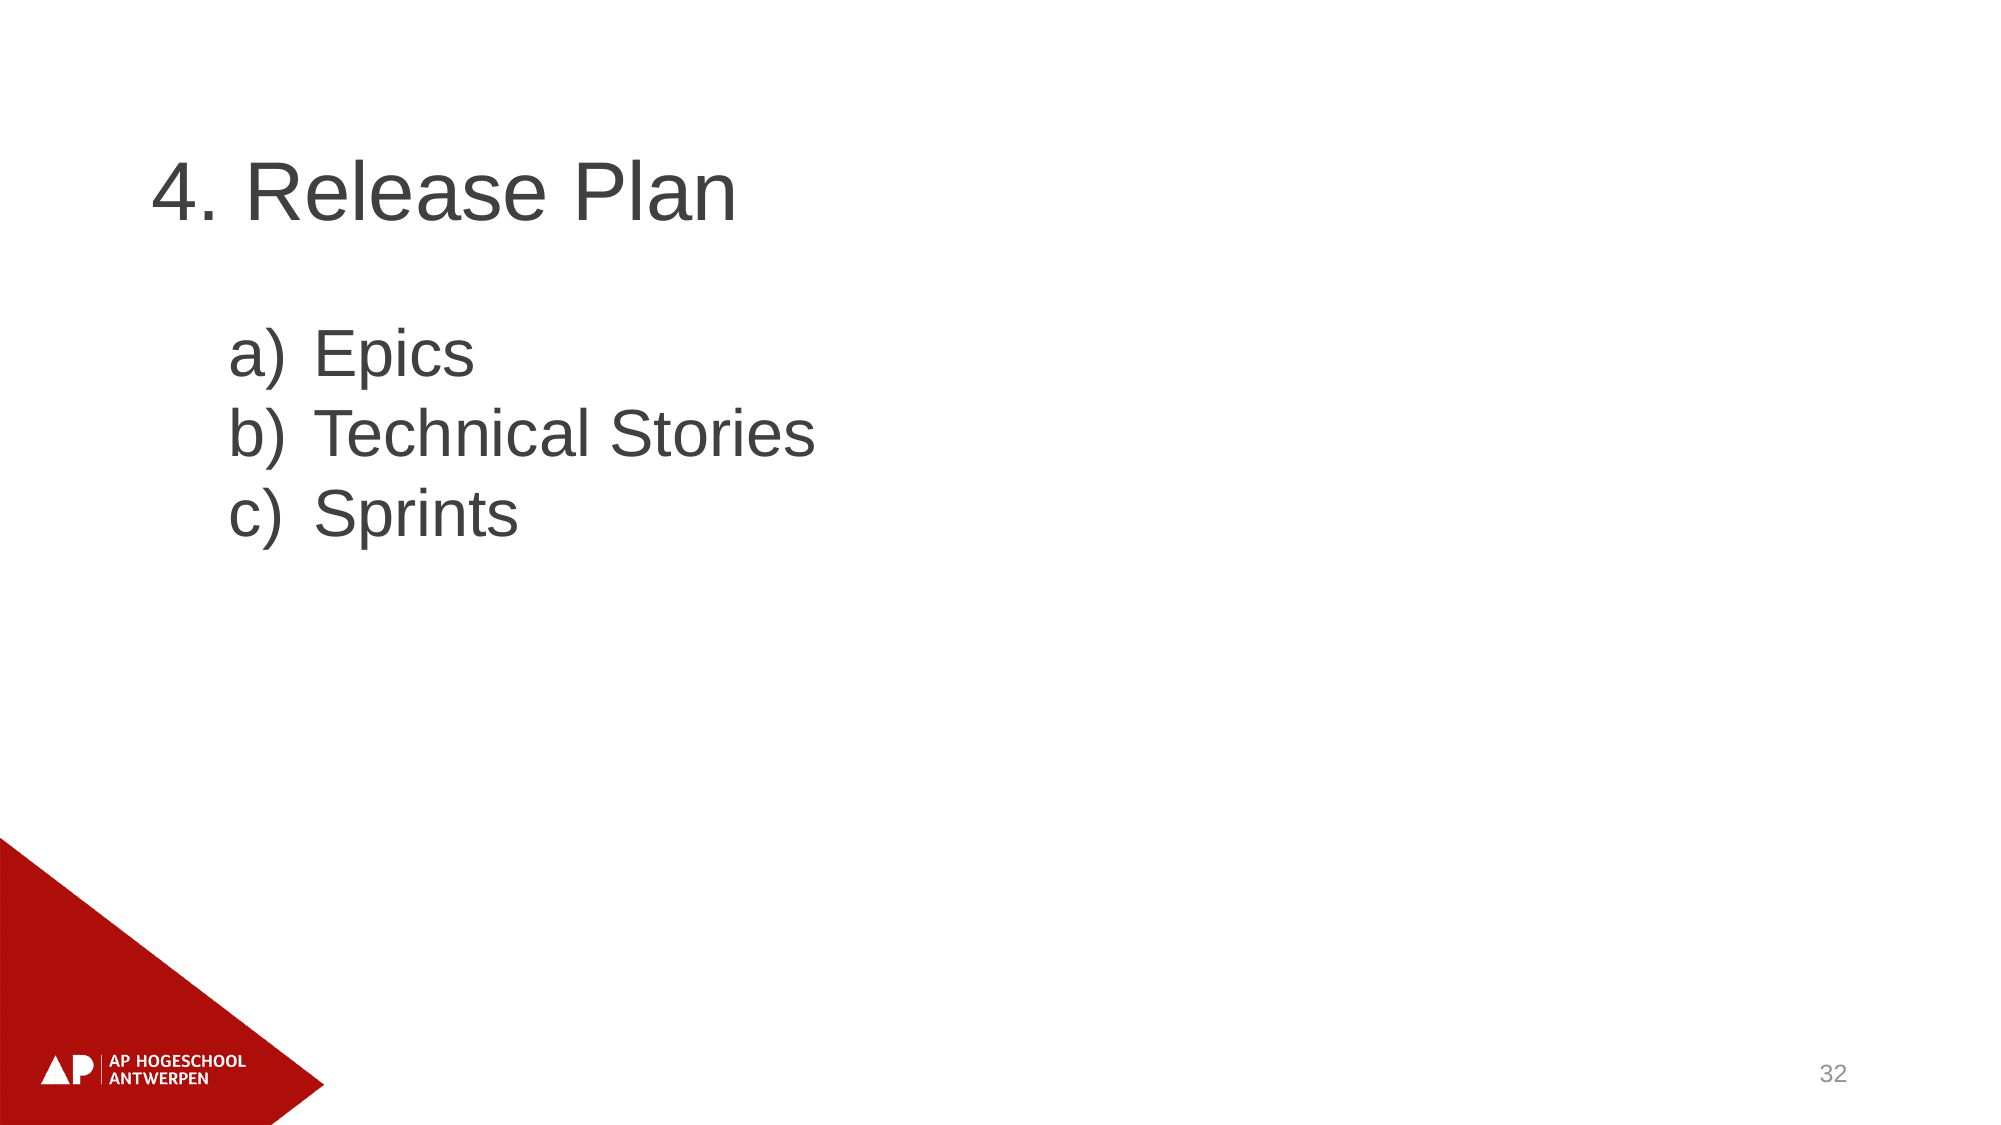

4. Release Plan
Epics
Technical Stories
Sprints
32